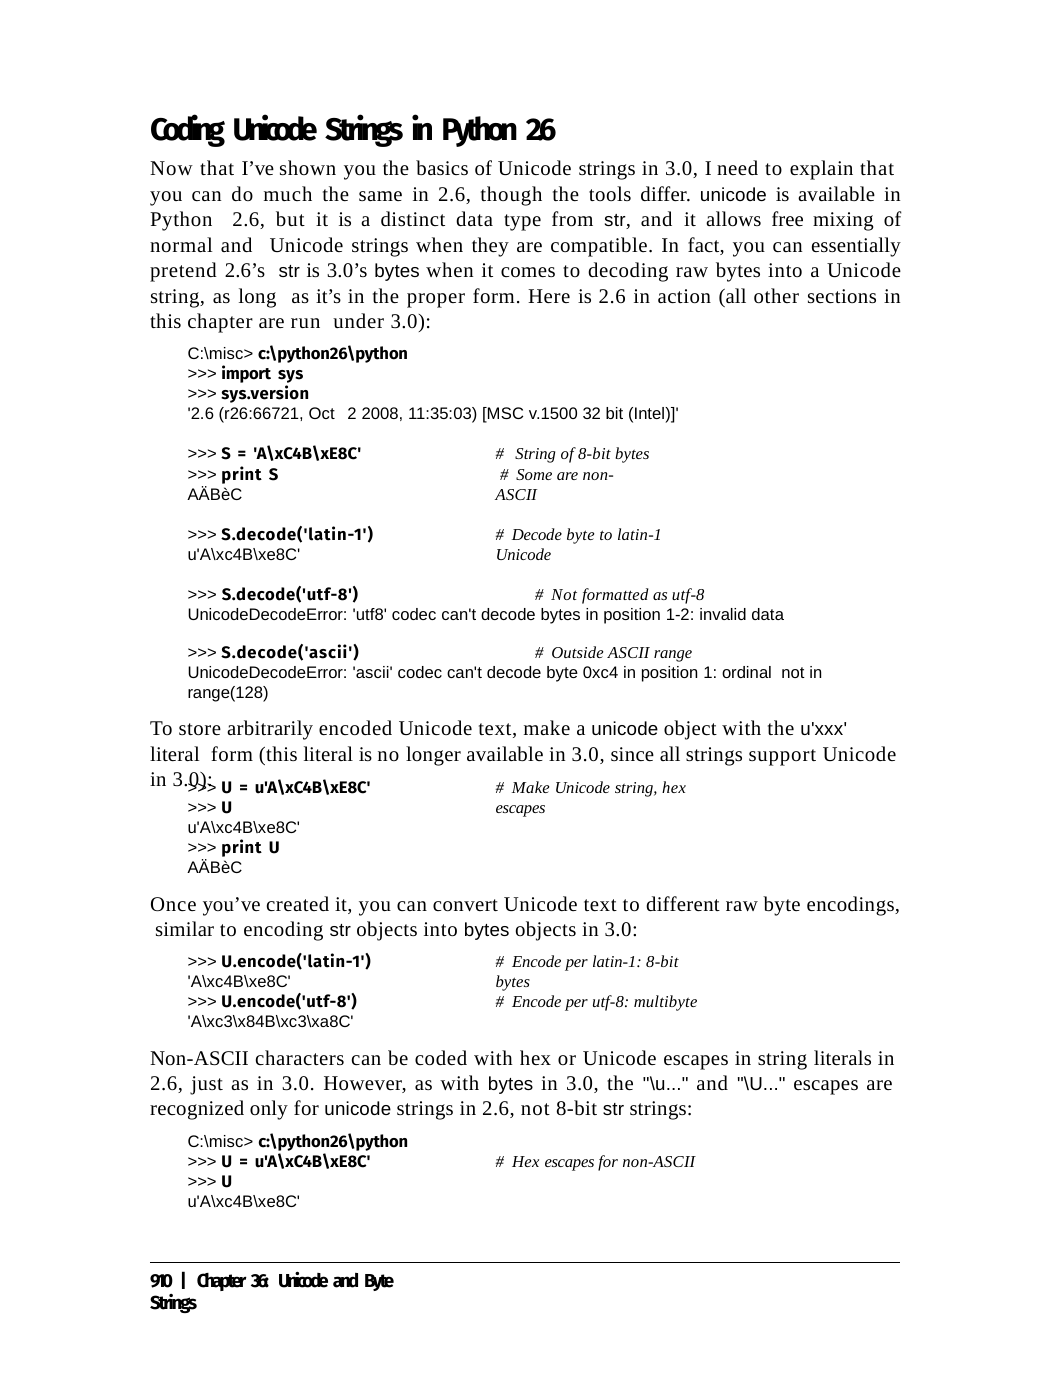

Coding Unicode Strings in Python 2.6
Now that I’ve shown you the basics of Unicode strings in 3.0, I need to explain that  you can do much the same in 2.6, though the tools differ. unicode is available in Python  2.6, but it is a distinct data type from str, and it allows free mixing of normal and  Unicode strings when they are compatible. In fact, you can essentially pretend 2.6’s  str is 3.0’s bytes when it comes to decoding raw bytes into a Unicode string, as long  as it’s in the proper form. Here is 2.6 in action (all other sections in this chapter are run  under 3.0):
C:\misc> c:\python26\python
>>> import sys
>>> sys.version
'2.6 (r26:66721, Oct 2 2008, 11:35:03) [MSC v.1500 32 bit (Intel)]'
>>> S = 'A\xC4B\xE8C'
>>> print S
AÄBèC
# String of 8-bit bytes  # Some are non-ASCII
>>> S.decode('latin-1')
u'A\xc4B\xe8C'
# Decode byte to latin-1 Unicode
>>> S.decode('utf-8')	# Not formatted as utf-8
UnicodeDecodeError: 'utf8' codec can't decode bytes in position 1-2: invalid data

>>> S.decode('ascii')	# Outside ASCII range
UnicodeDecodeError: 'ascii' codec can't decode byte 0xc4 in position 1: ordinal  not in range(128)
To store arbitrarily encoded Unicode text, make a unicode object with the u'xxx' literal  form (this literal is no longer available in 3.0, since all strings support Unicode in 3.0):
>>> U = u'A\xC4B\xE8C'
>>> U
u'A\xc4B\xe8C'
>>> print U
AÄBèC
# Make Unicode string, hex escapes
Once you’ve created it, you can convert Unicode text to different raw byte encodings,  similar to encoding str objects into bytes objects in 3.0:
>>> U.encode('latin-1')
'A\xc4B\xe8C'
>>> U.encode('utf-8')
'A\xc3\x84B\xc3\xa8C'
# Encode per latin-1: 8-bit bytes
# Encode per utf-8: multibyte
Non-ASCII characters can be coded with hex or Unicode escapes in string literals in  2.6, just as in 3.0. However, as with bytes in 3.0, the "\u..." and "\U..." escapes are  recognized only for unicode strings in 2.6, not 8-bit str strings:
C:\misc> c:\python26\python
>>> U = u'A\xC4B\xE8C'
>>> U
u'A\xc4B\xe8C'
# Hex escapes for non-ASCII

910  |  Chapter 36:  Unicode and Byte Strings